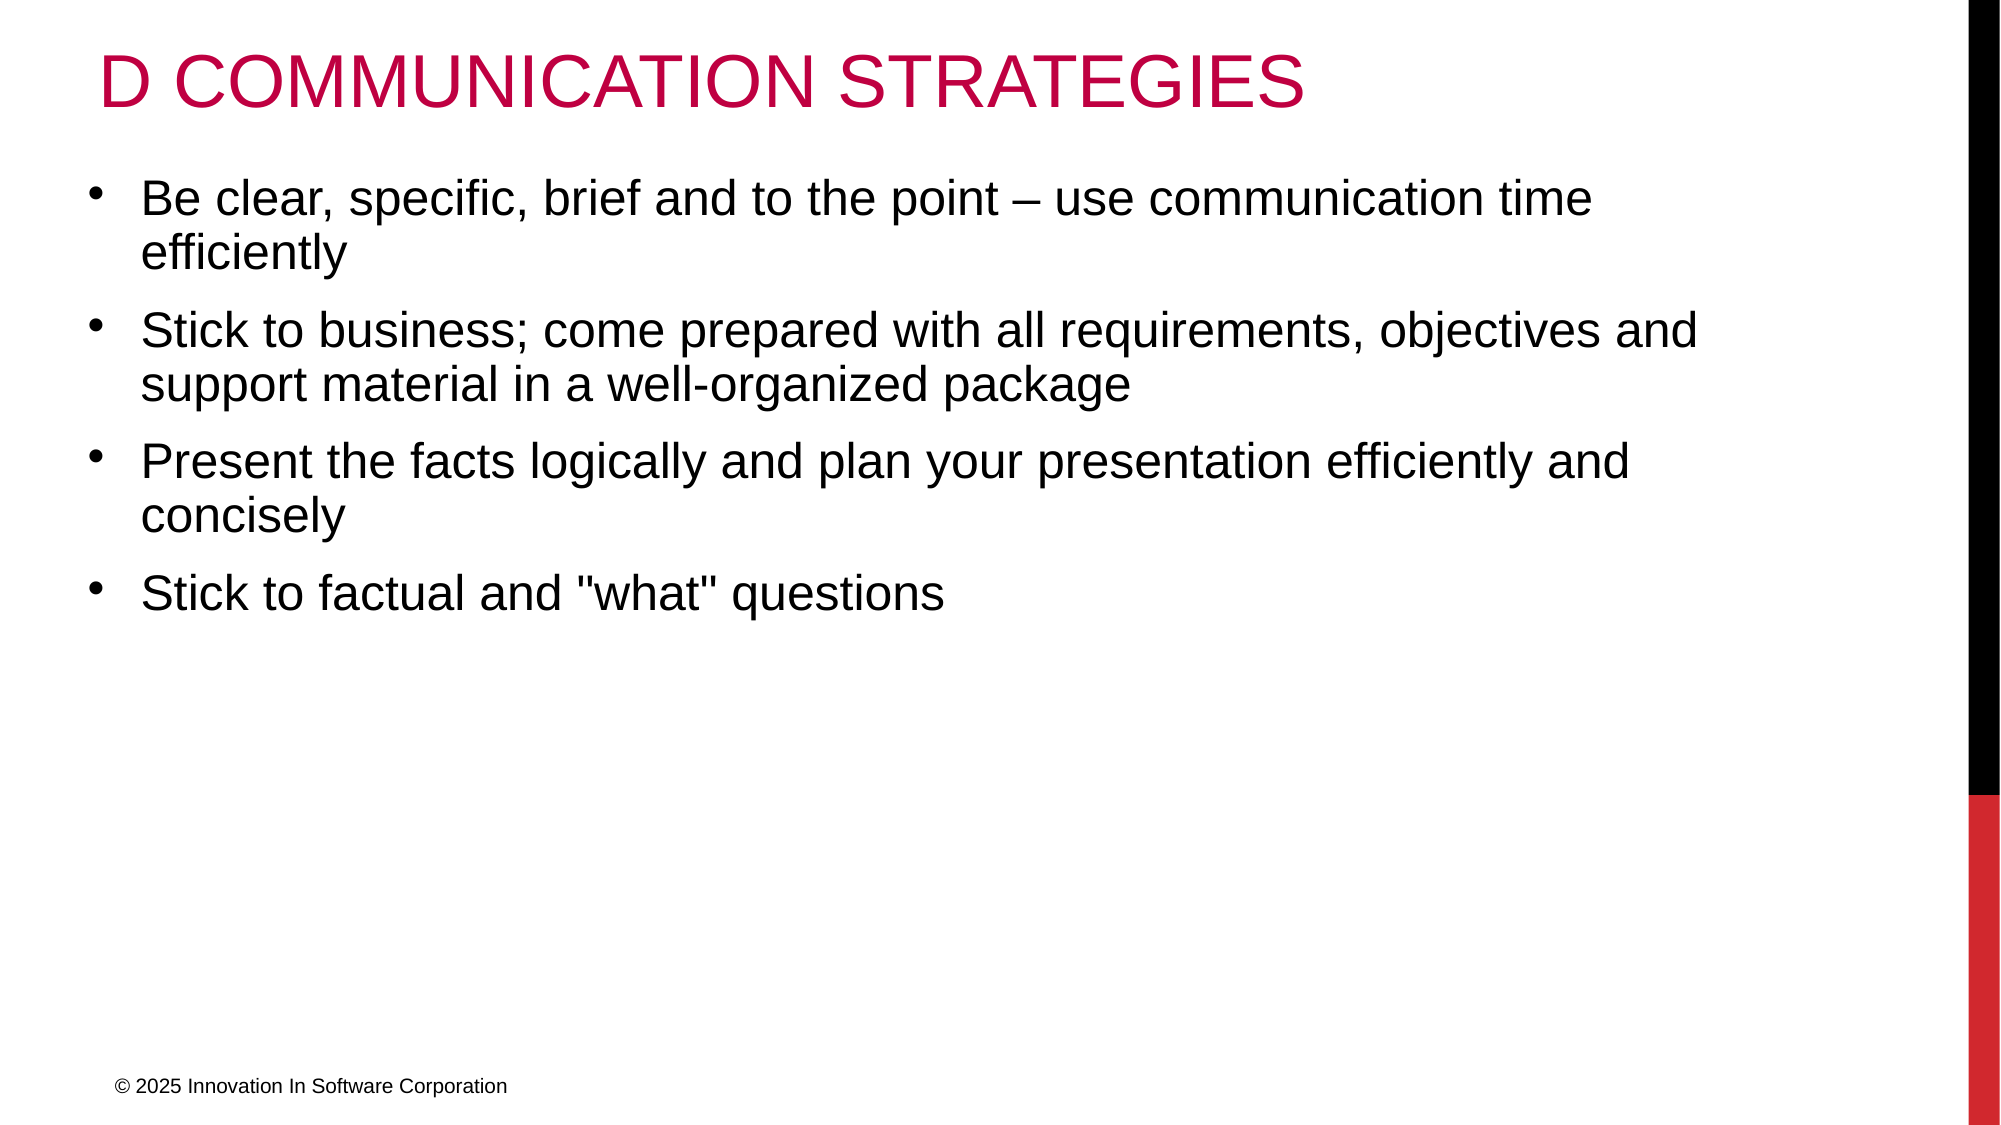

# D Communication Strategies
Be clear, specific, brief and to the point – use communication time efficiently
Stick to business; come prepared with all requirements, objectives and support material in a well-organized package
Present the facts logically and plan your presentation efficiently and concisely
Stick to factual and "what" questions

© 2025 Innovation In Software Corporation